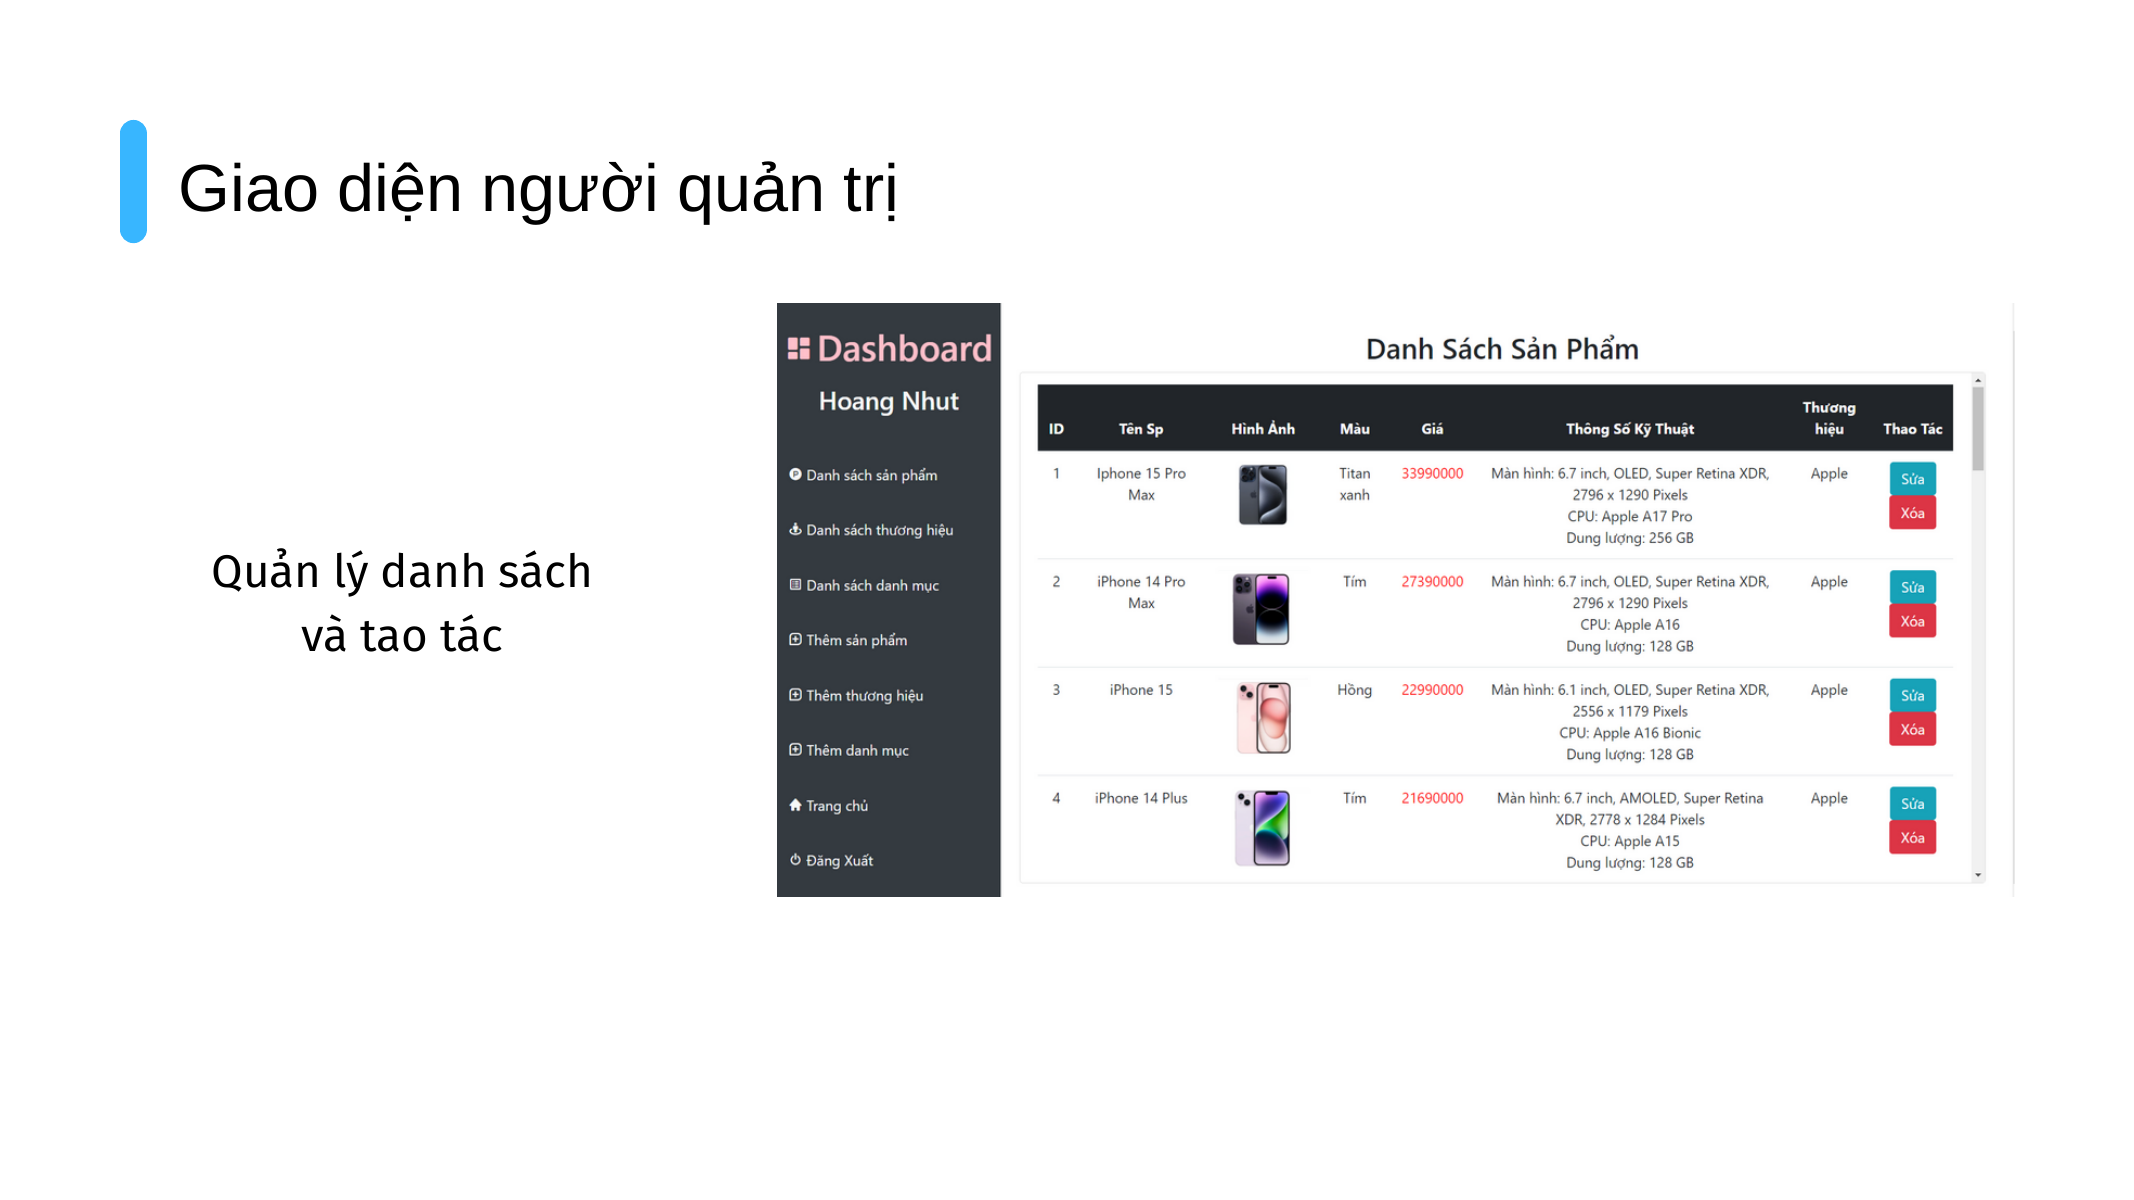

Giao diện người quản trị

Quản lý danh sách
và tao tác